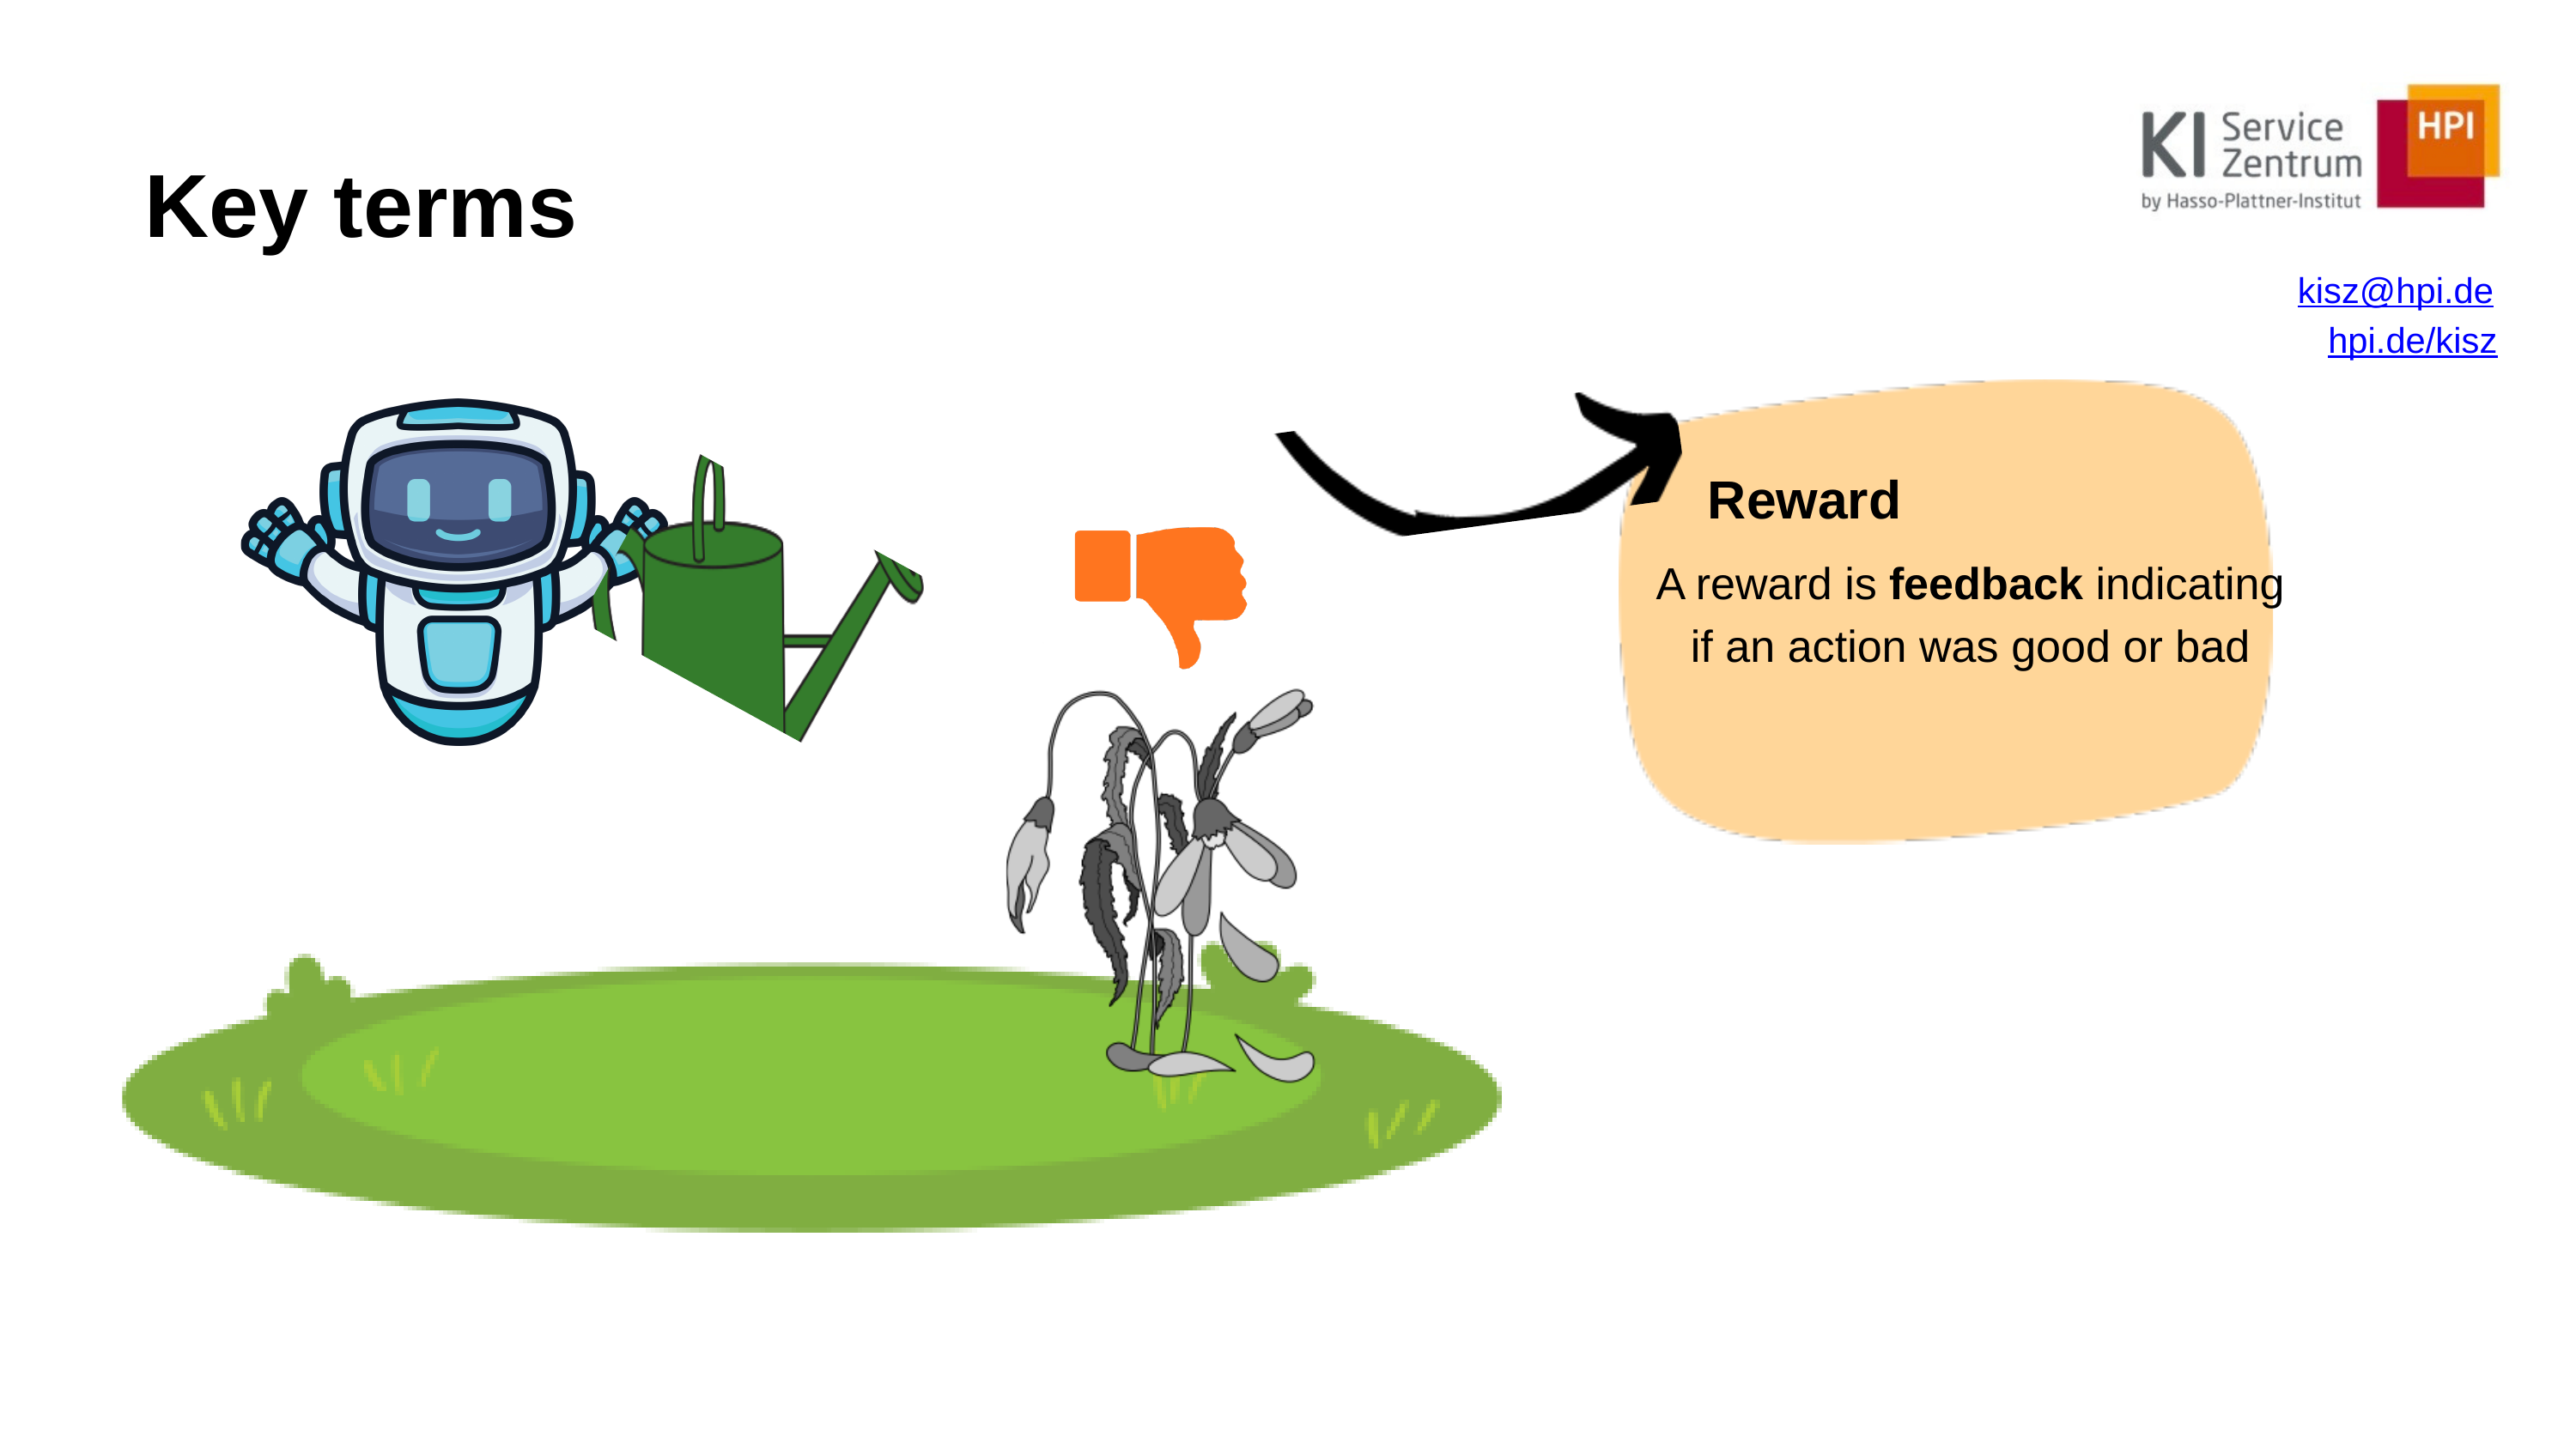

Key terms
kisz@hpi.de
hpi.de/kisz

Reward

A reward is feedback indicating if an action was good or bad